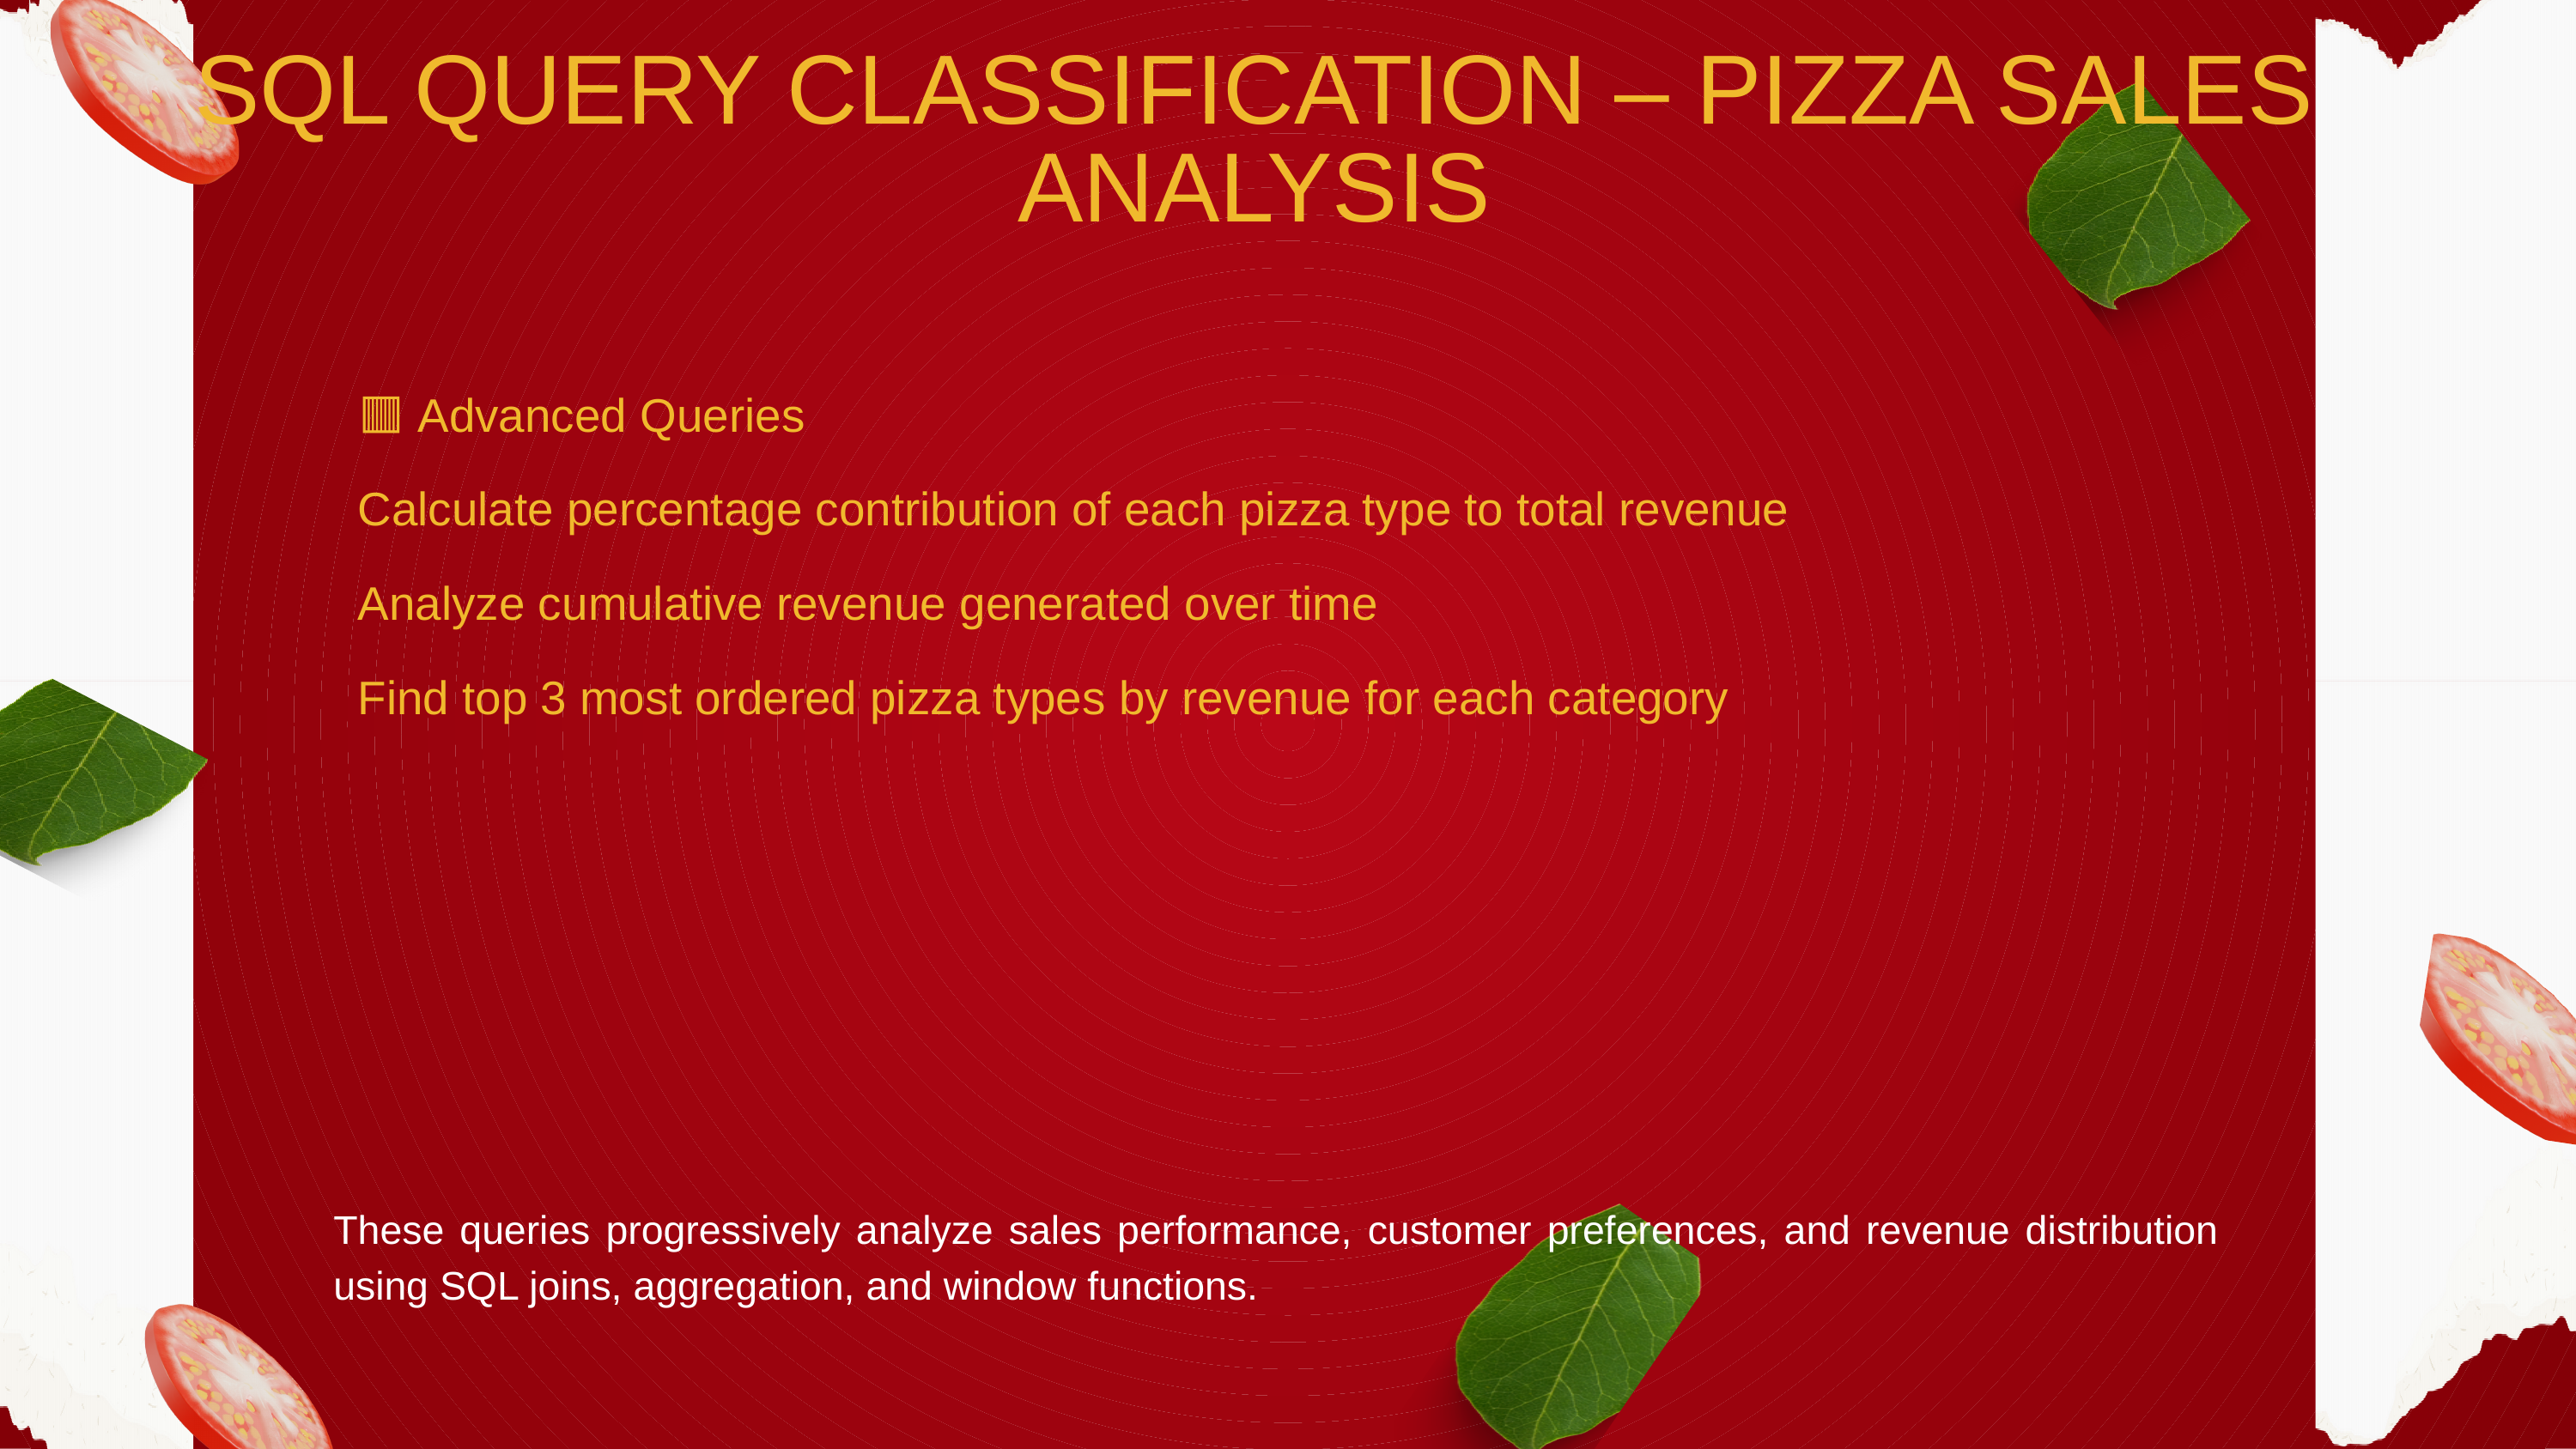

SQL QUERY CLASSIFICATION – PIZZA SALES ANALYSIS

🟥 Advanced Queries

Calculate percentage contribution of each pizza type to total revenue

Analyze cumulative revenue generated over time

Find top 3 most ordered pizza types by revenue for each category

These queries progressively analyze sales performance, customer preferences, and revenue distribution using SQL joins, aggregation, and window functions.